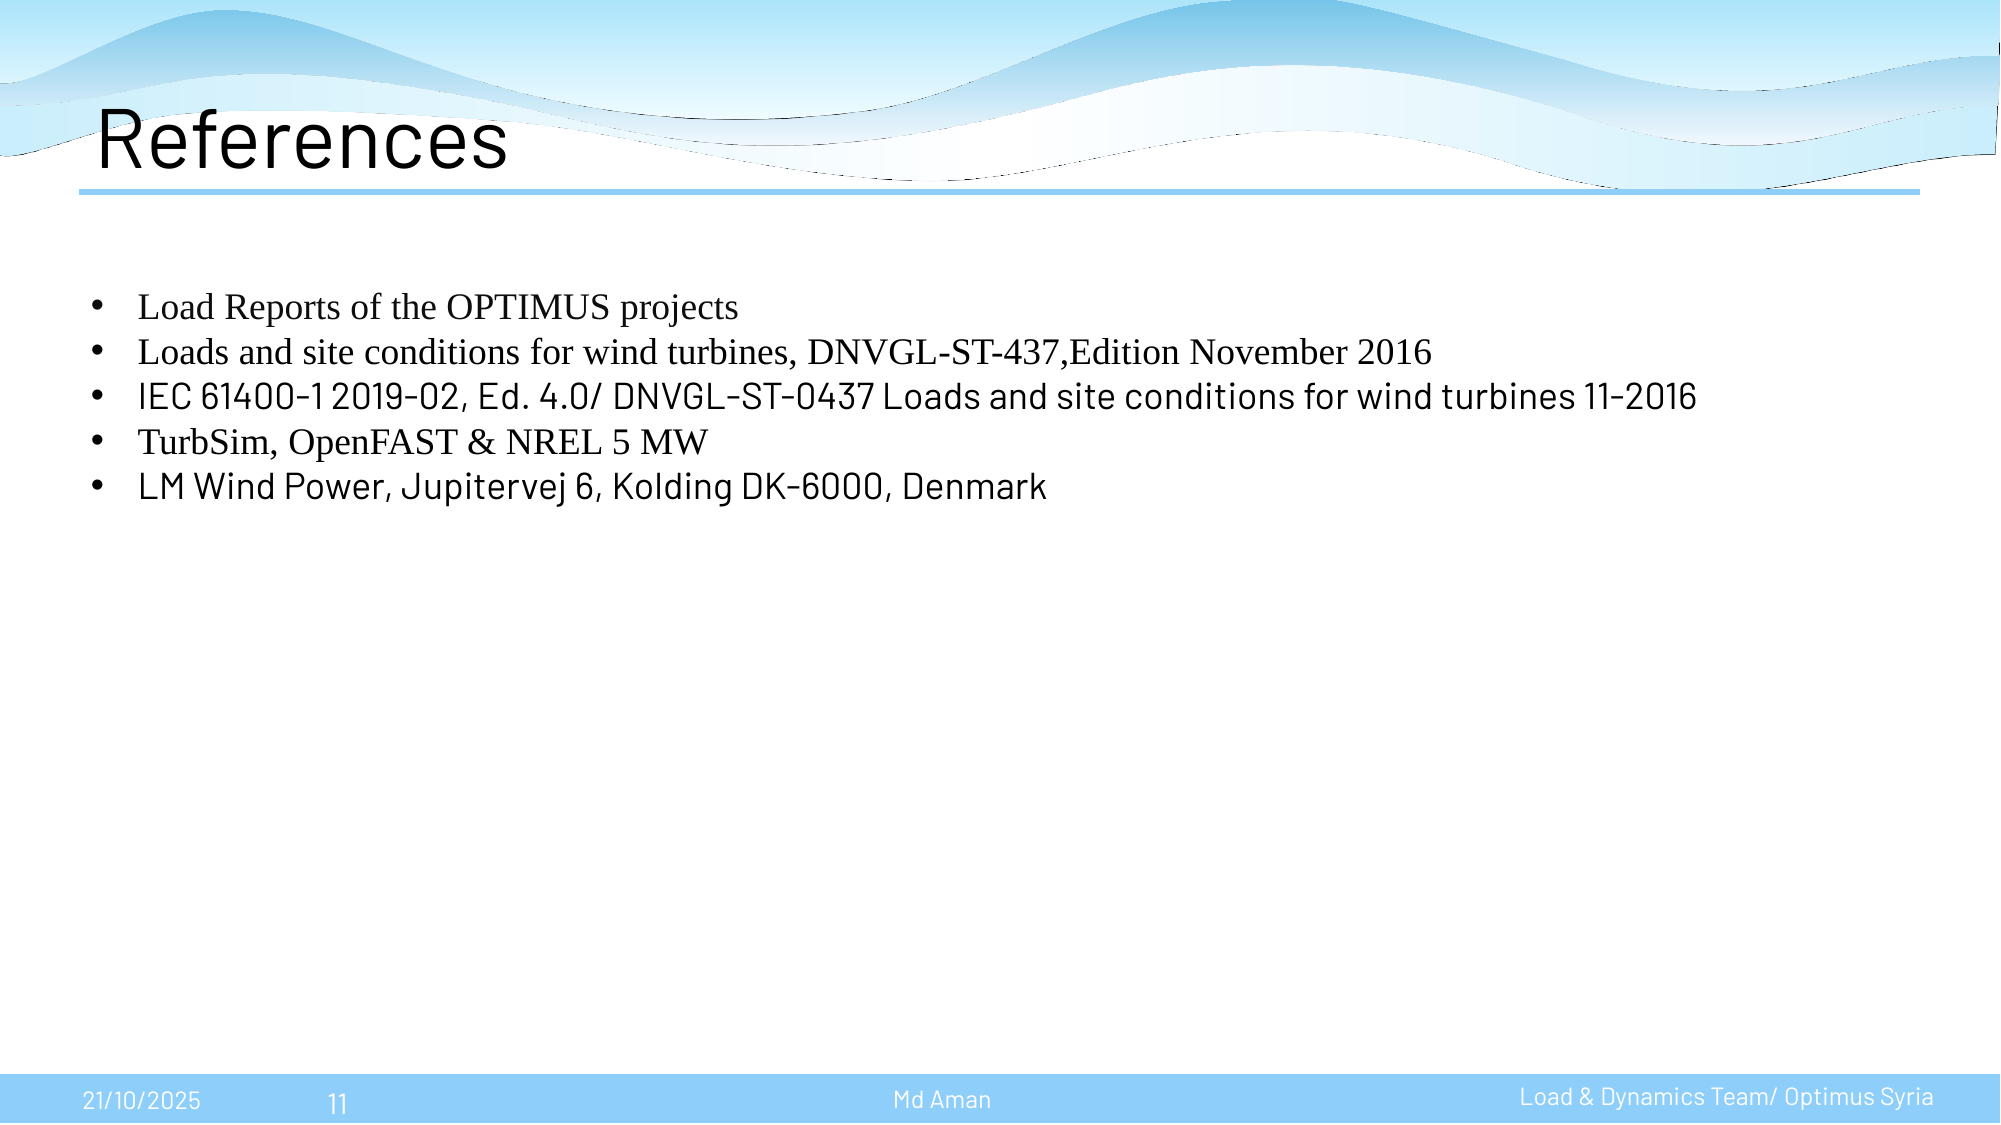

# References

Load Reports of the OPTIMUS projects
Loads and site conditions for wind turbines, DNVGL-ST-437,Edition November 2016
IEC 61400-1 2019-02, Ed. 4.0/ DNVGL-ST-0437 Loads and site conditions for wind turbines 11-2016
TurbSim, OpenFAST & NREL 5 MW
LM Wind Power, Jupitervej 6, Kolding DK-6000, Denmark

11
Load & Dynamics Team/ Optimus Syria
Md Aman
21/10/2025